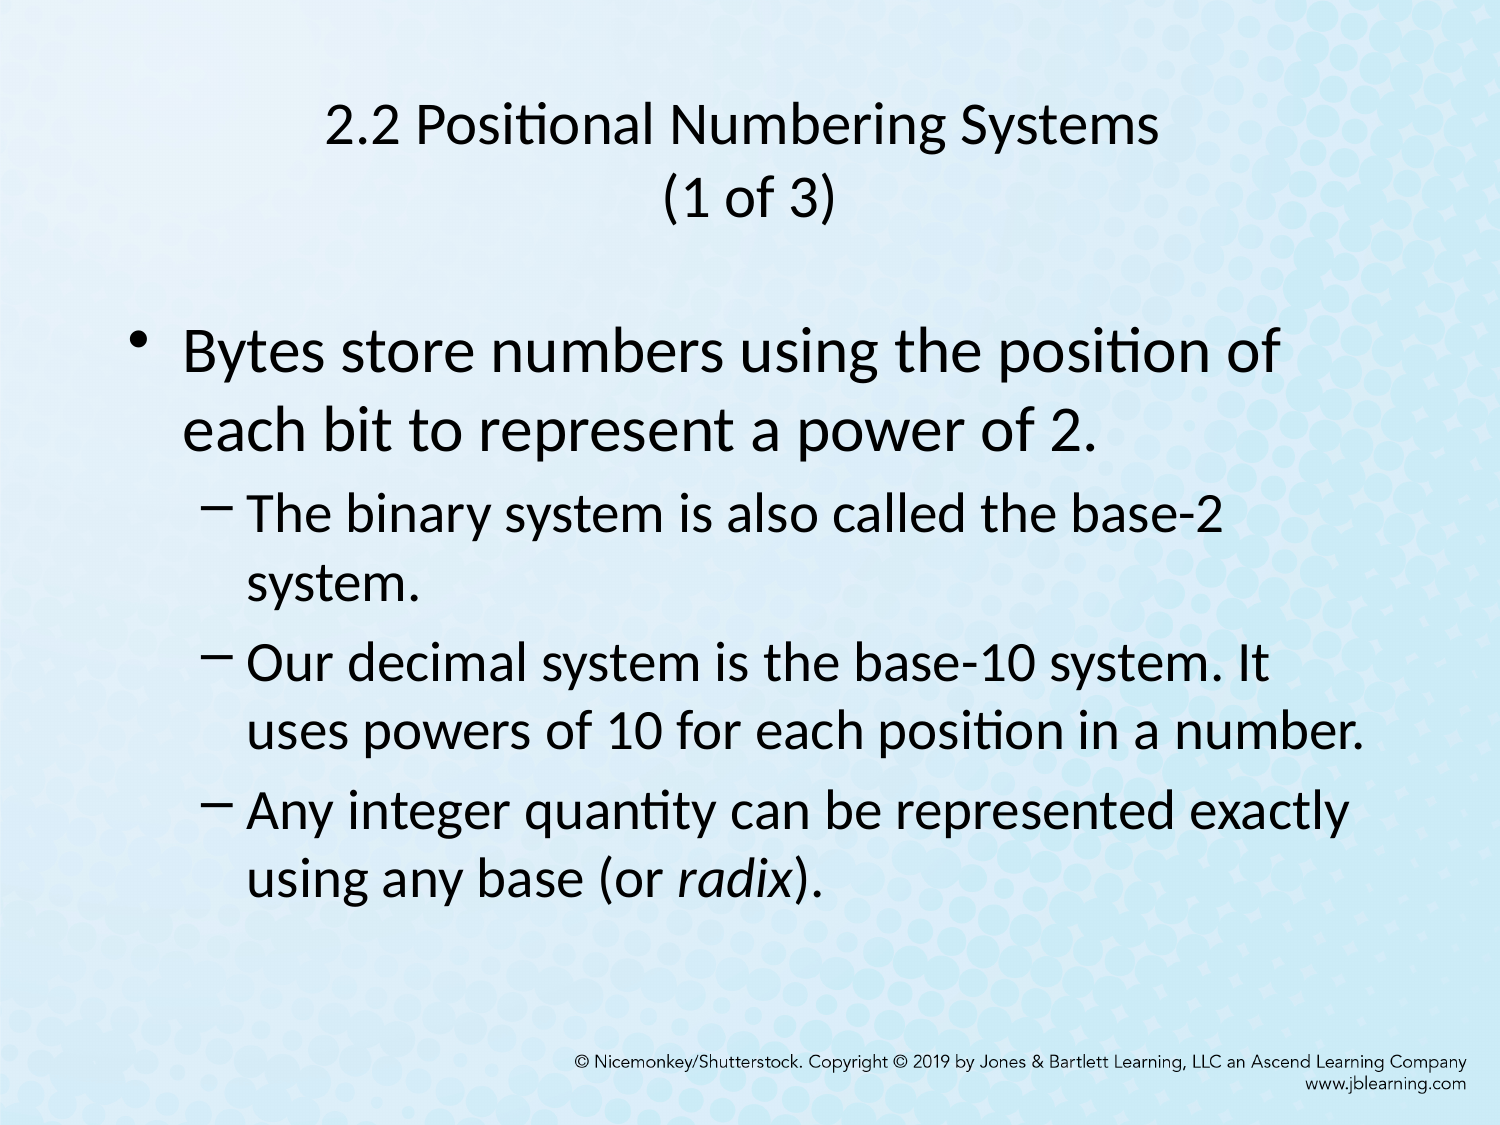

# 2.2 Positional Numbering Systems (1 of 3)
Bytes store numbers using the position of each bit to represent a power of 2.
The binary system is also called the base-2 system.
Our decimal system is the base-10 system. It uses powers of 10 for each position in a number.
Any integer quantity can be represented exactly using any base (or radix).